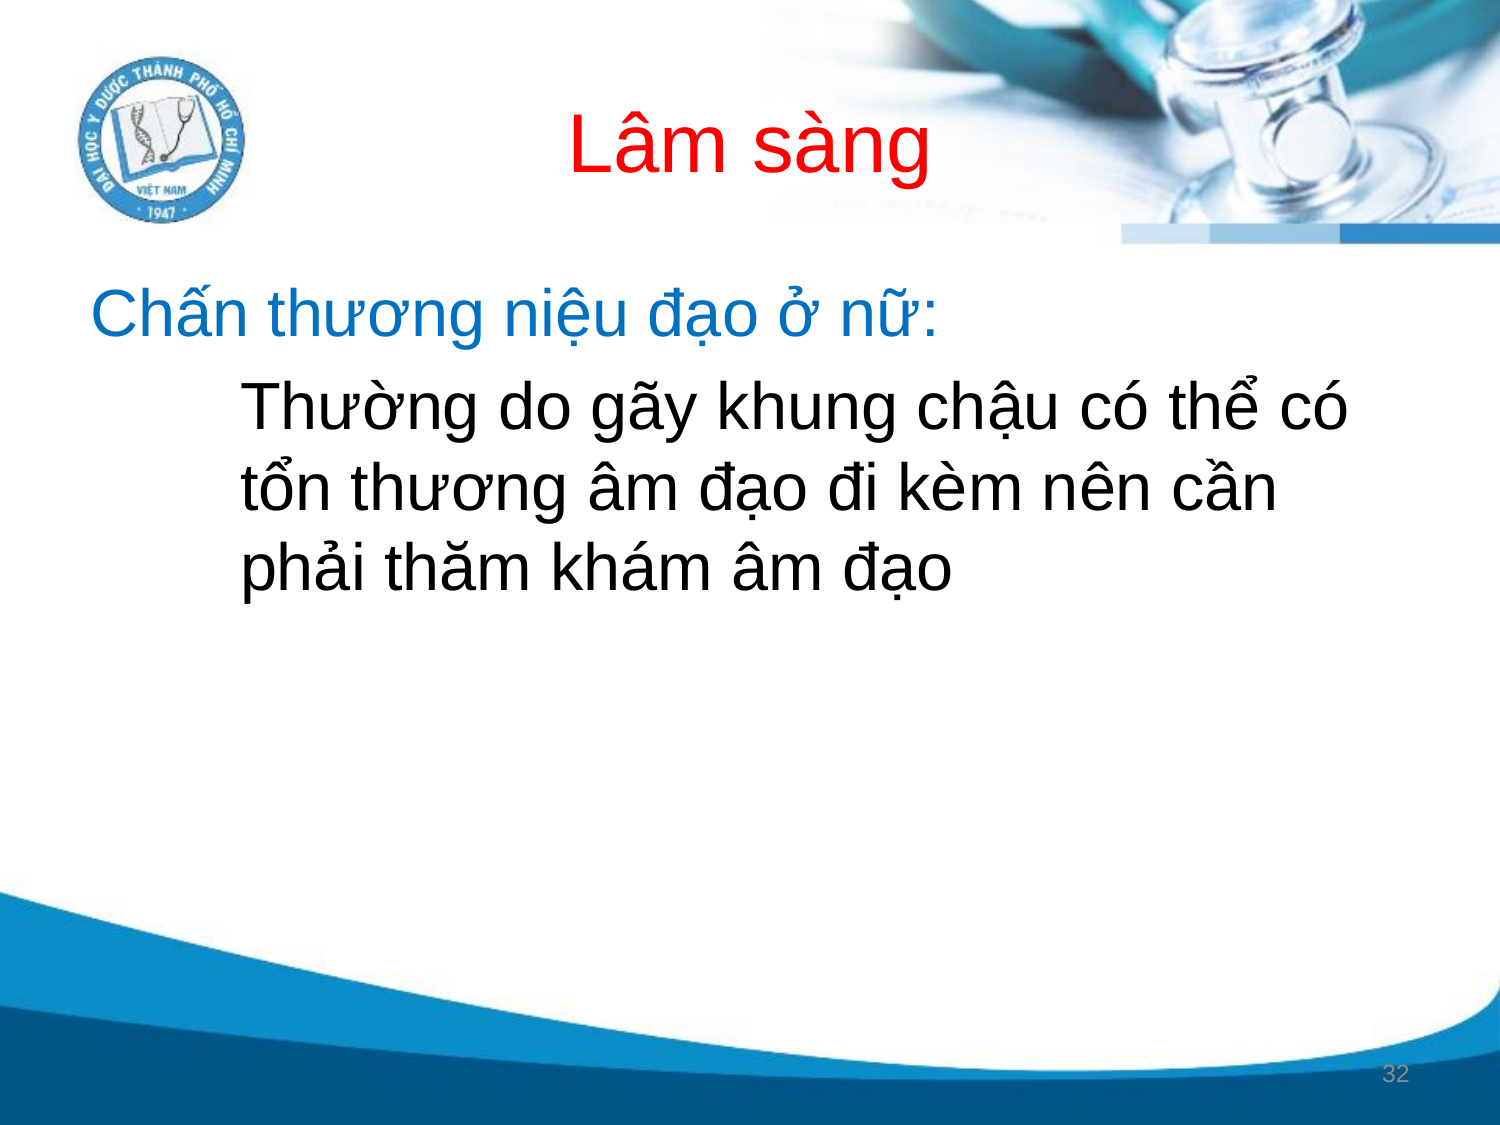

# Lâm sàng
Chấn thương niệu đạo ở nữ:
	Thường do gãy khung chậu có thể có 	tổn thương âm đạo đi kèm nên cần 	phải thăm khám âm đạo
32